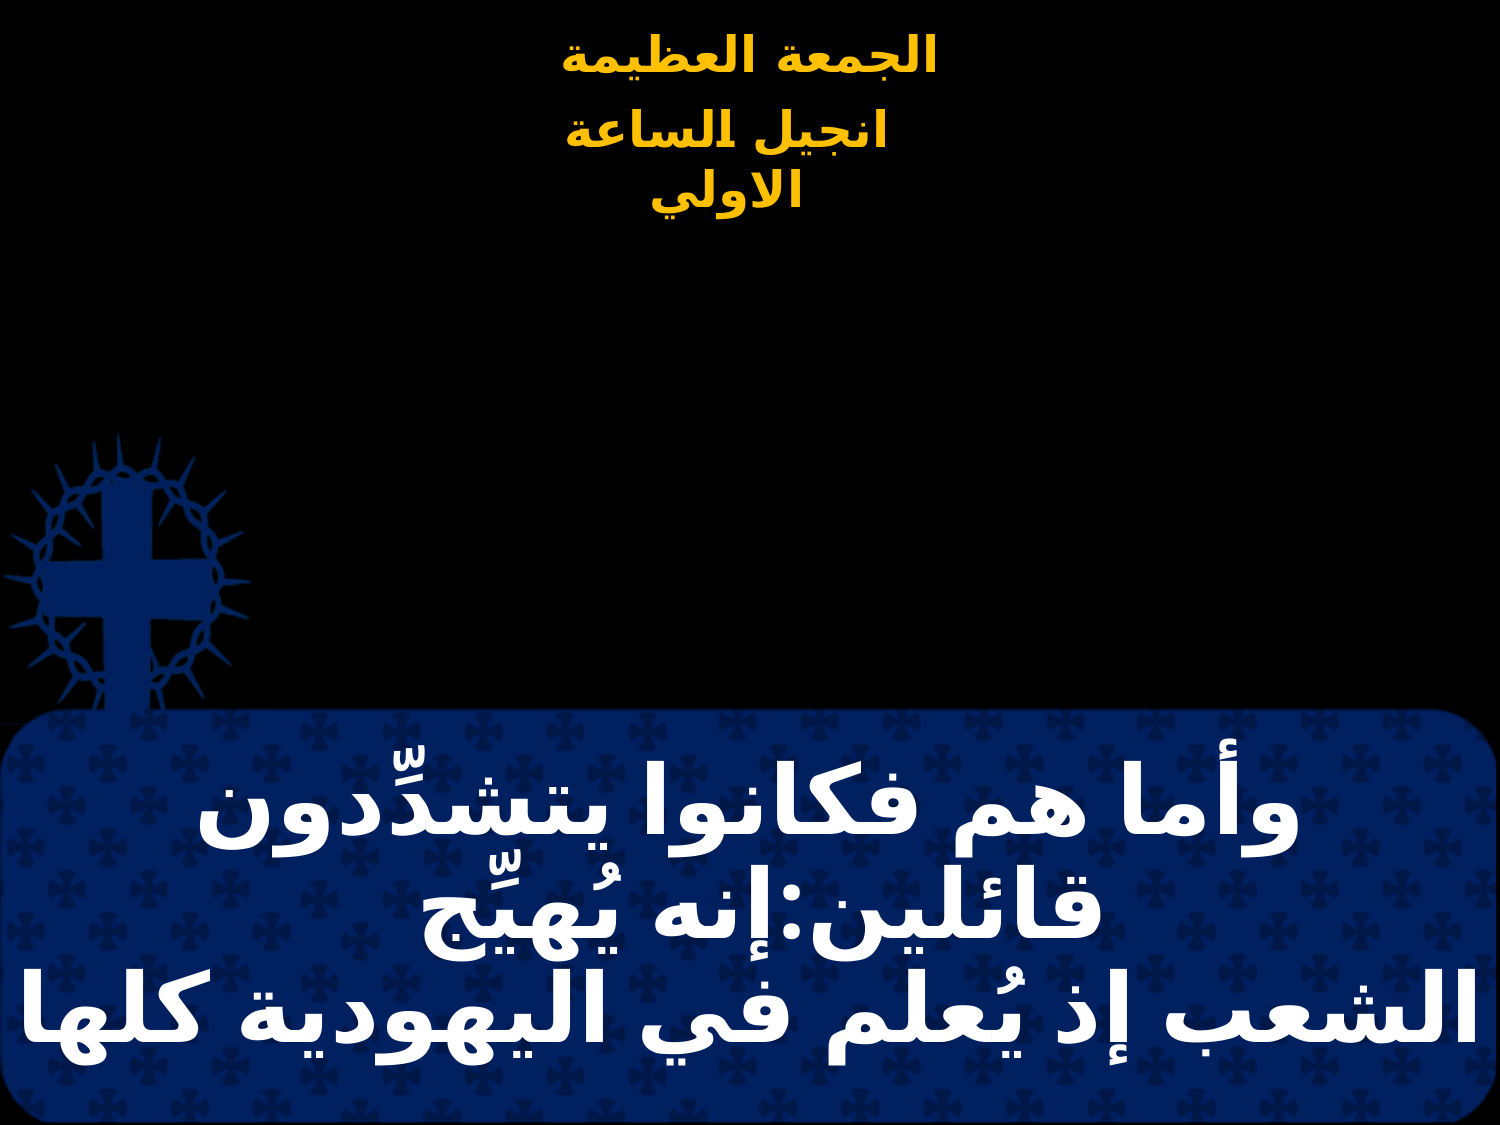

# وأما هم فكانوا يتشدِّدون قائلين:إنه يُهيِّج الشعب إذ يُعلم في اليهودية كلها